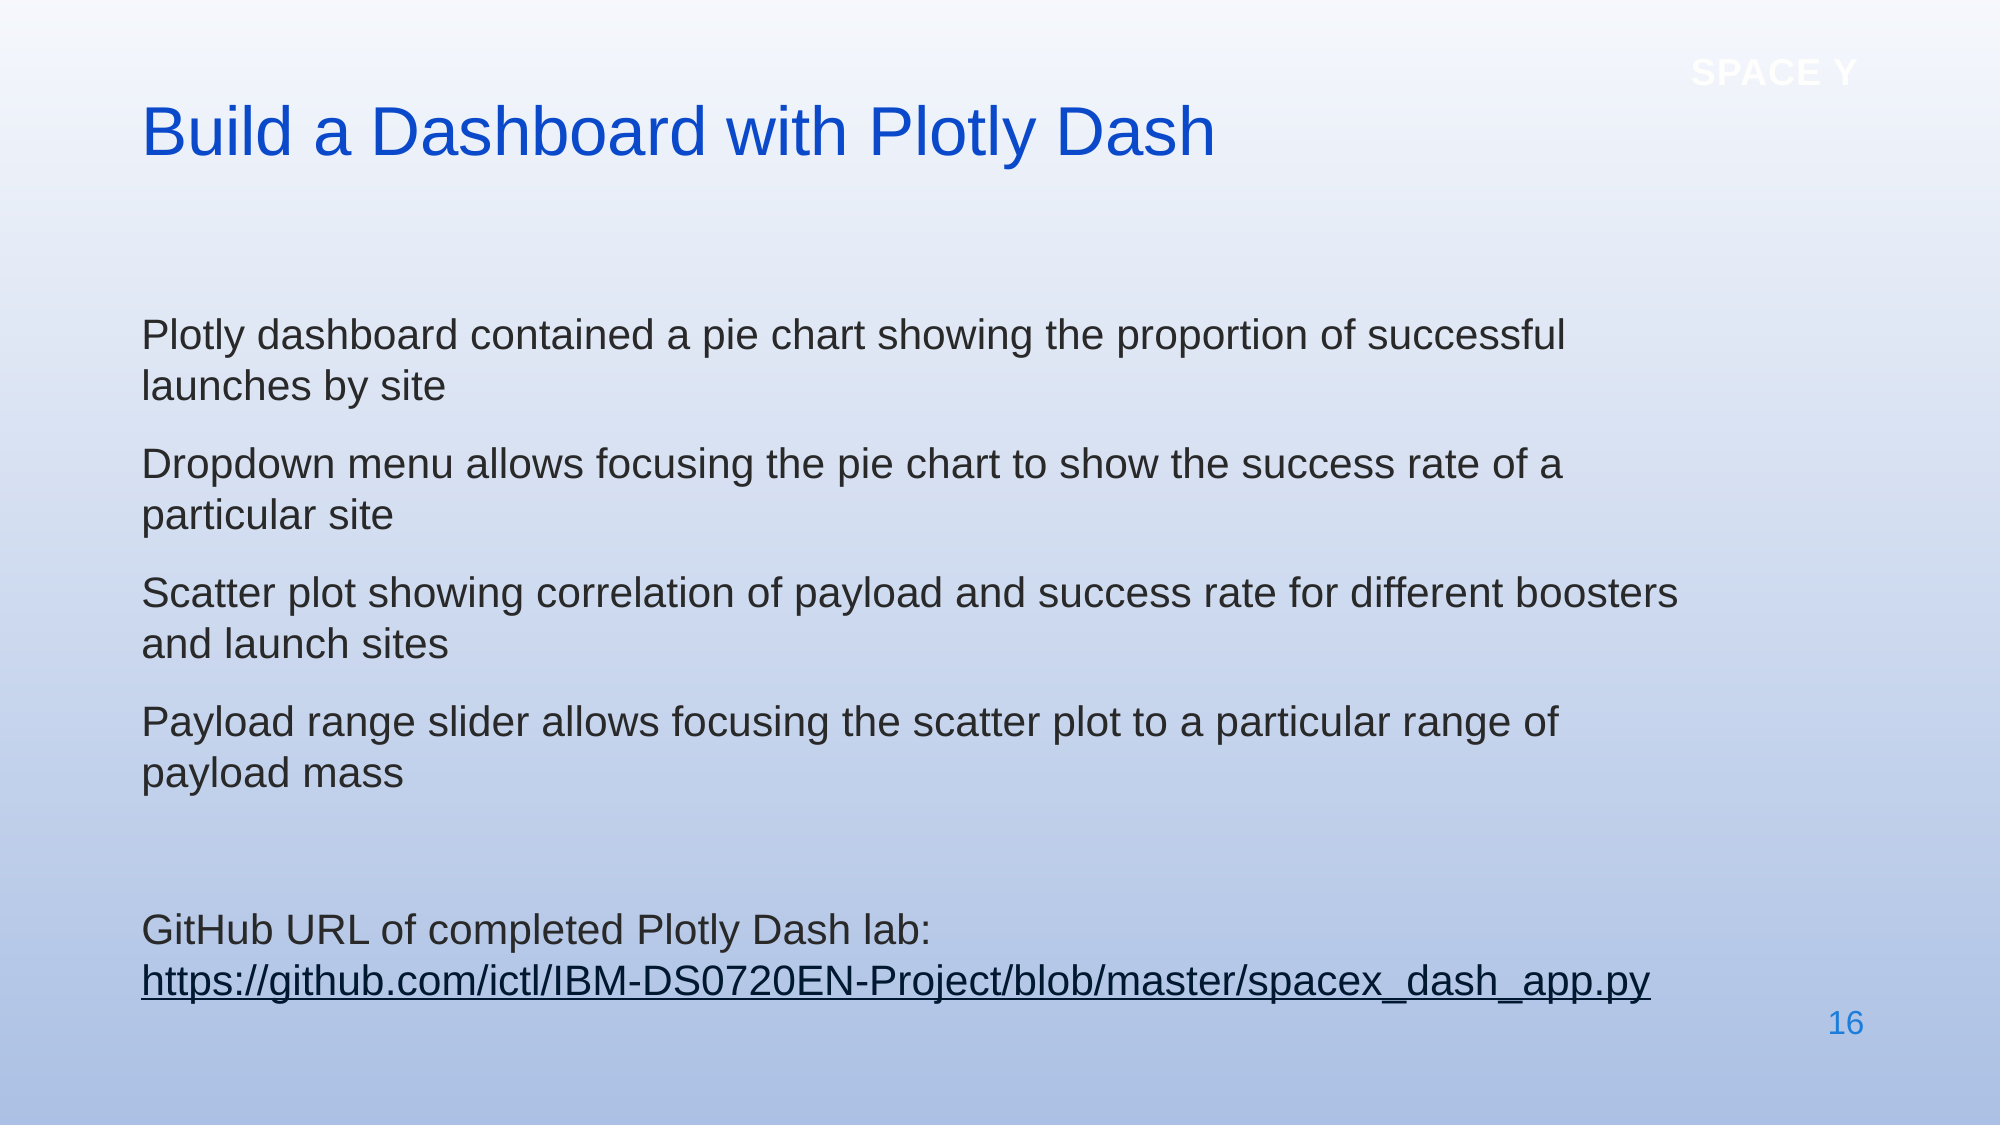

Build a Dashboard with Plotly Dash
Plotly dashboard contained a pie chart showing the proportion of successful launches by site
Dropdown menu allows focusing the pie chart to show the success rate of a particular site
Scatter plot showing correlation of payload and success rate for different boosters and launch sites
Payload range slider allows focusing the scatter plot to a particular range of payload mass

GitHub URL of completed Plotly Dash lab: https://github.com/ictl/IBM-DS0720EN-Project/blob/master/spacex_dash_app.py

16